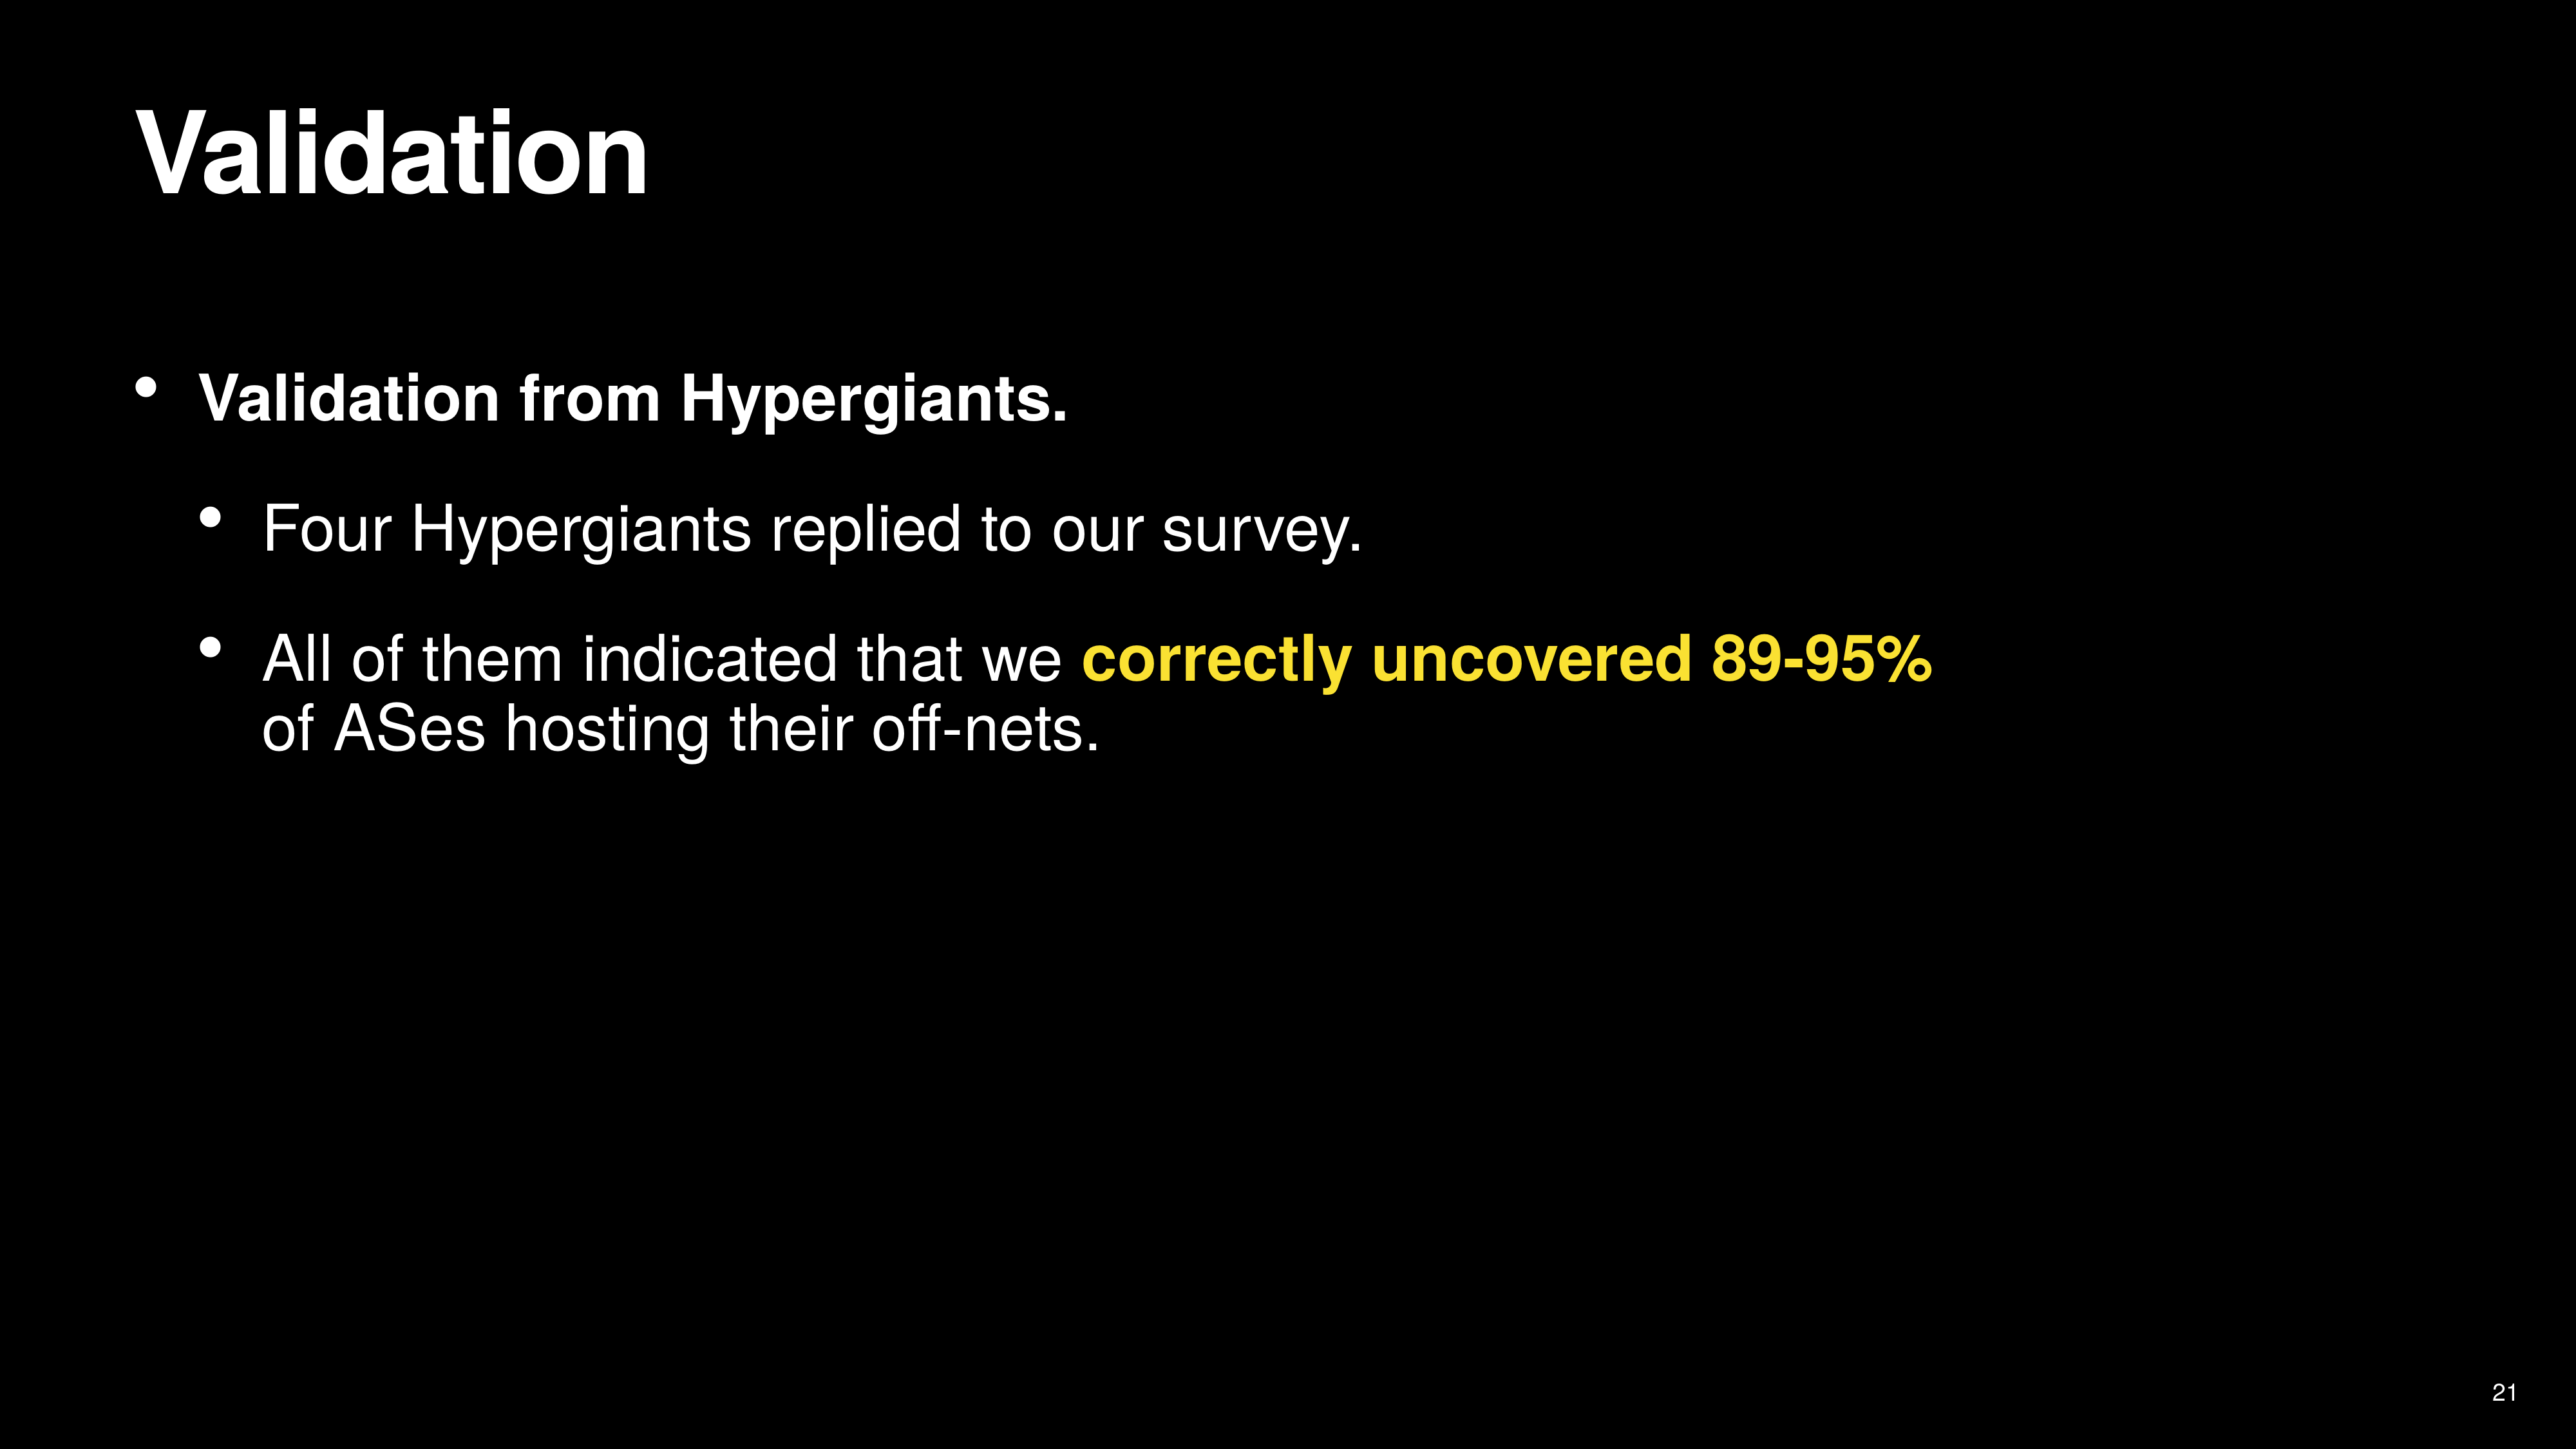

# Validation
Validation from Hypergiants.
Four Hypergiants replied to our survey.
All of them indicated that we correctly uncovered 89-95%
of ASes hosting their off-nets.
21